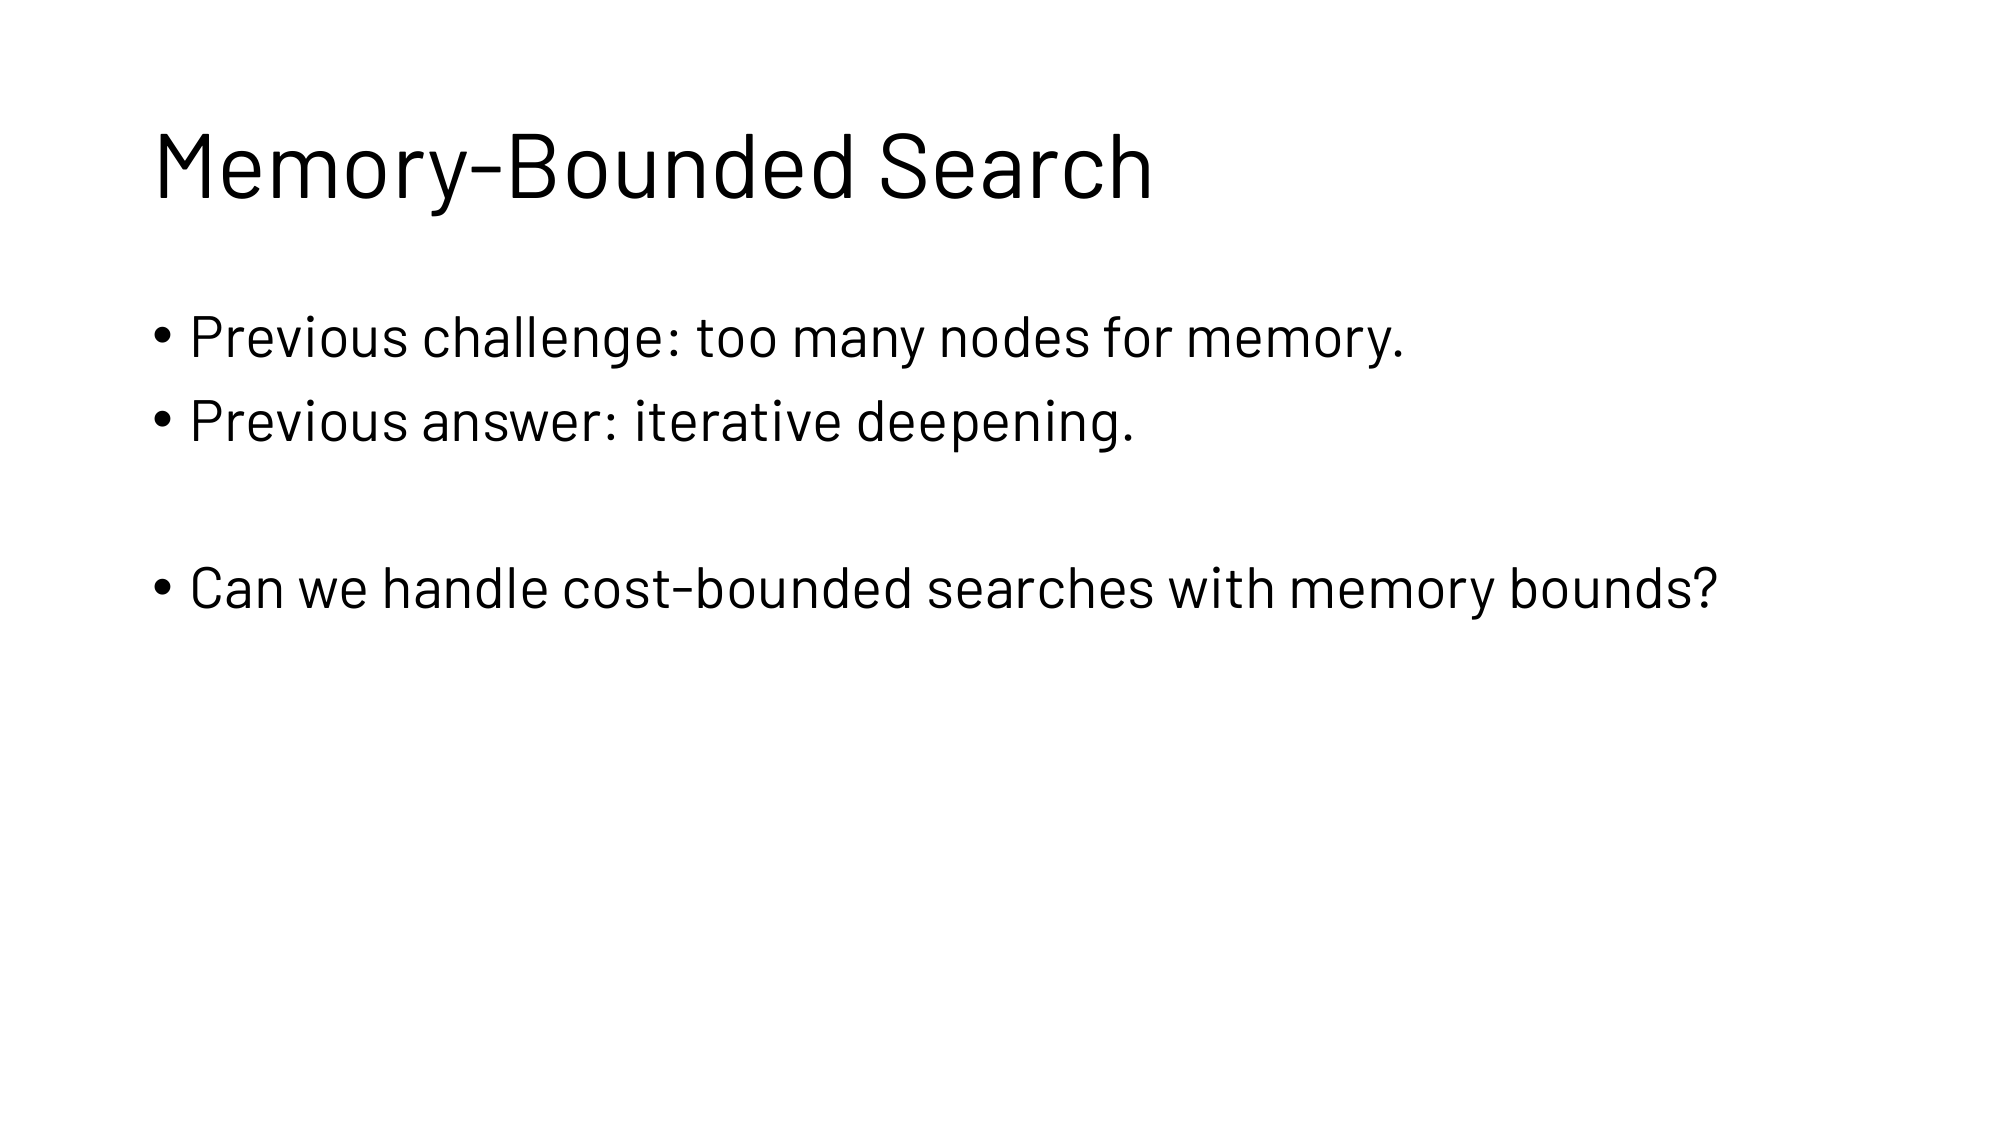

# Memory-Bounded Search
Previous challenge: too many nodes for memory.
Previous answer: iterative deepening.

Can we handle cost-bounded searches with memory bounds?